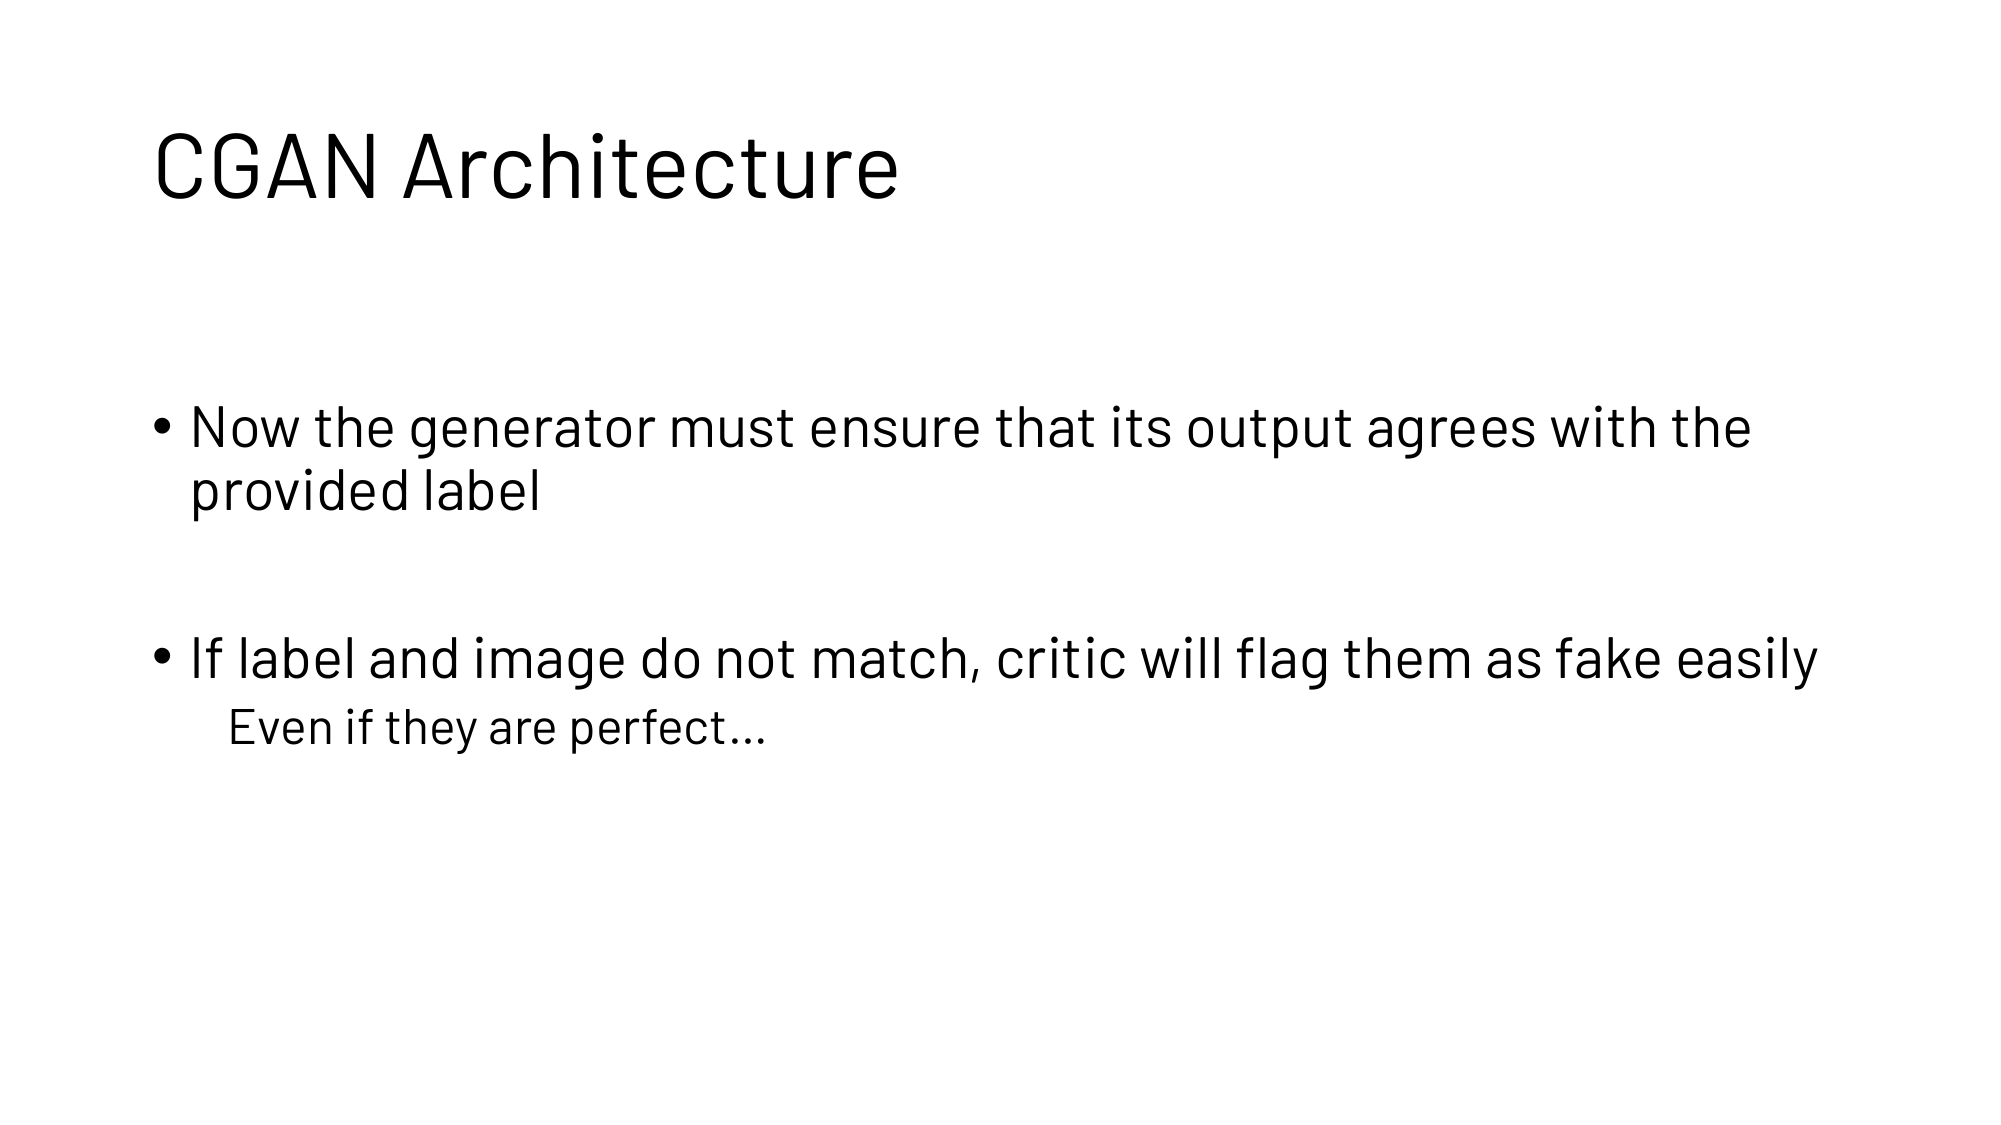

# CGAN Architecture

Now the generator must ensure that its output agrees with the provided label

If label and image do not match, critic will flag them as fake easily
Even if they are perfect…